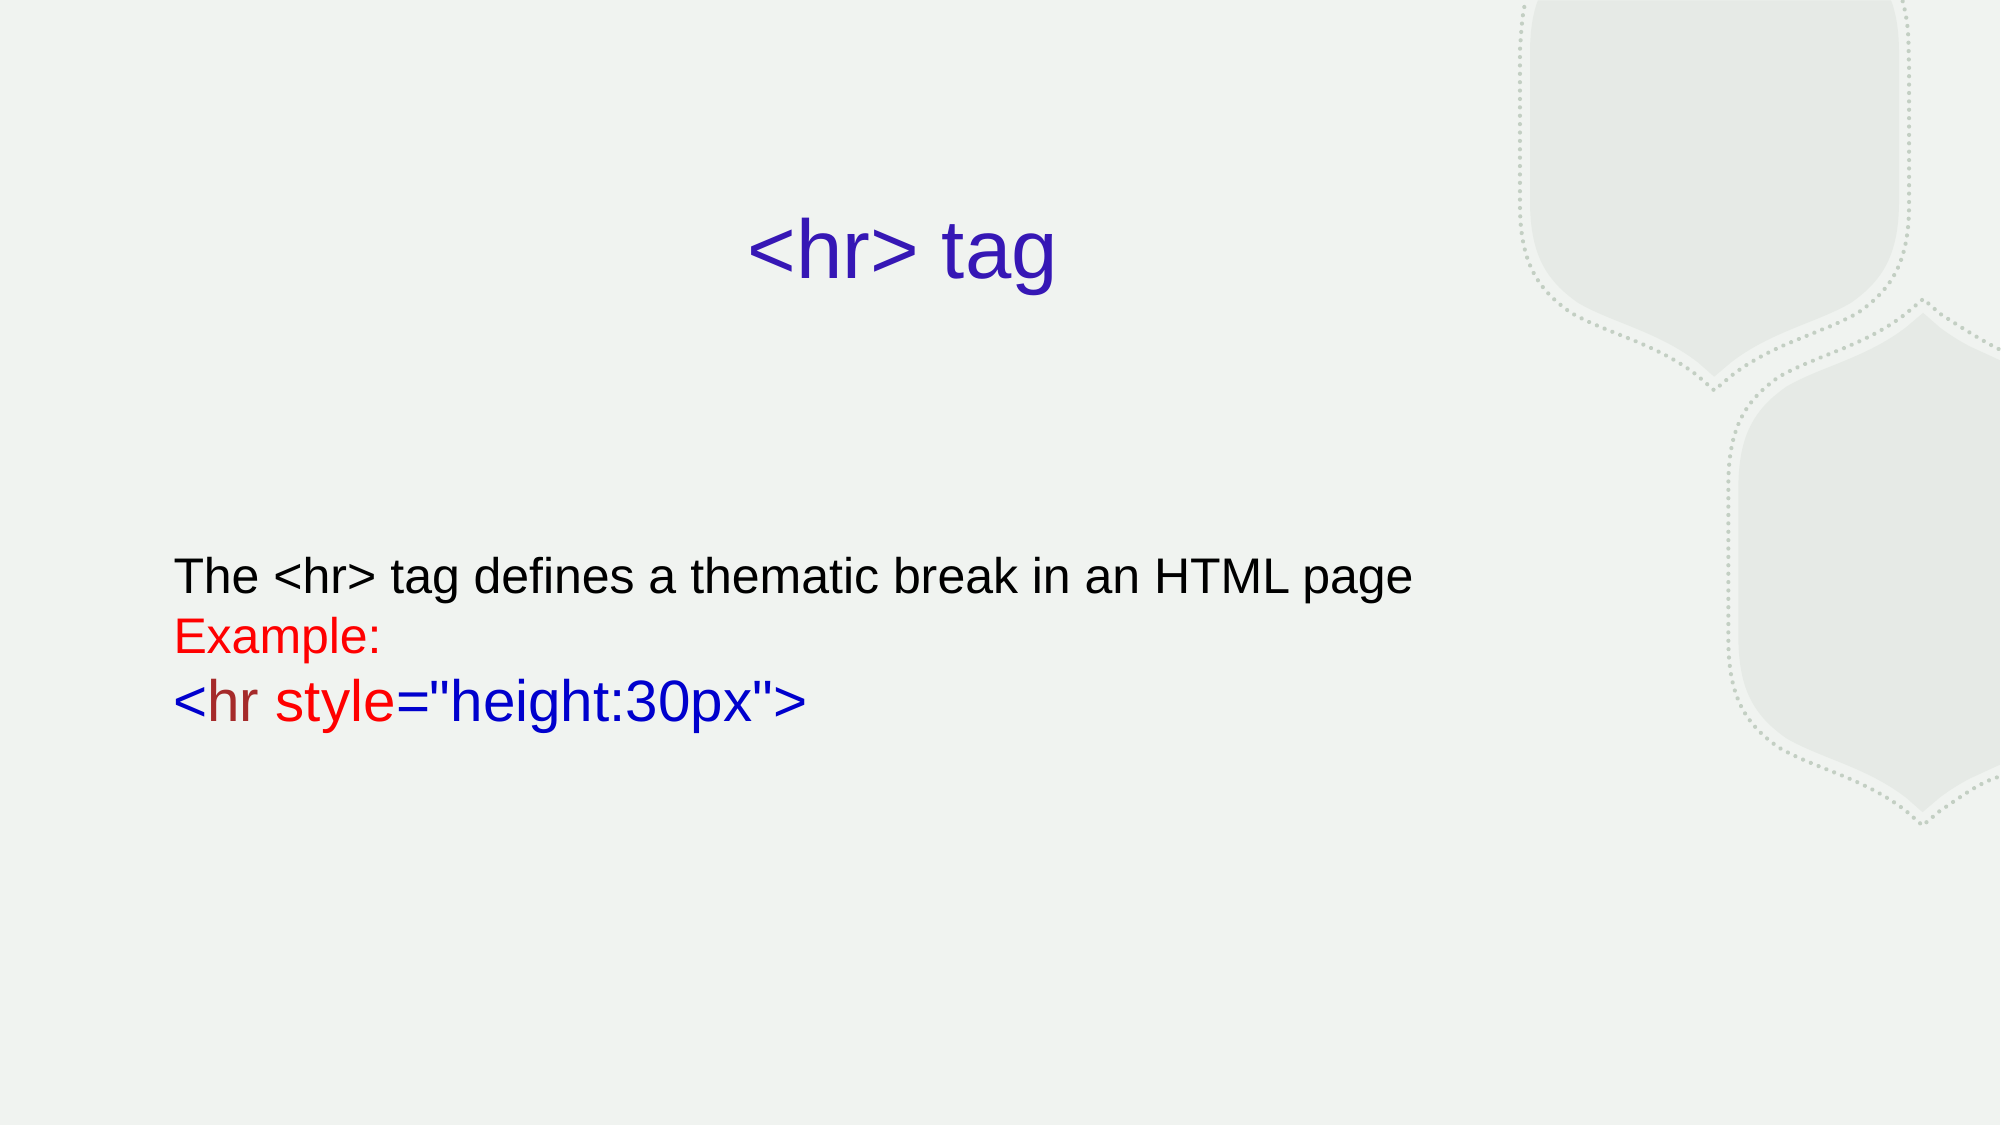

# <hr> tag
The <hr> tag defines a thematic break in an HTML page
Example:
<hr style="height:30px">